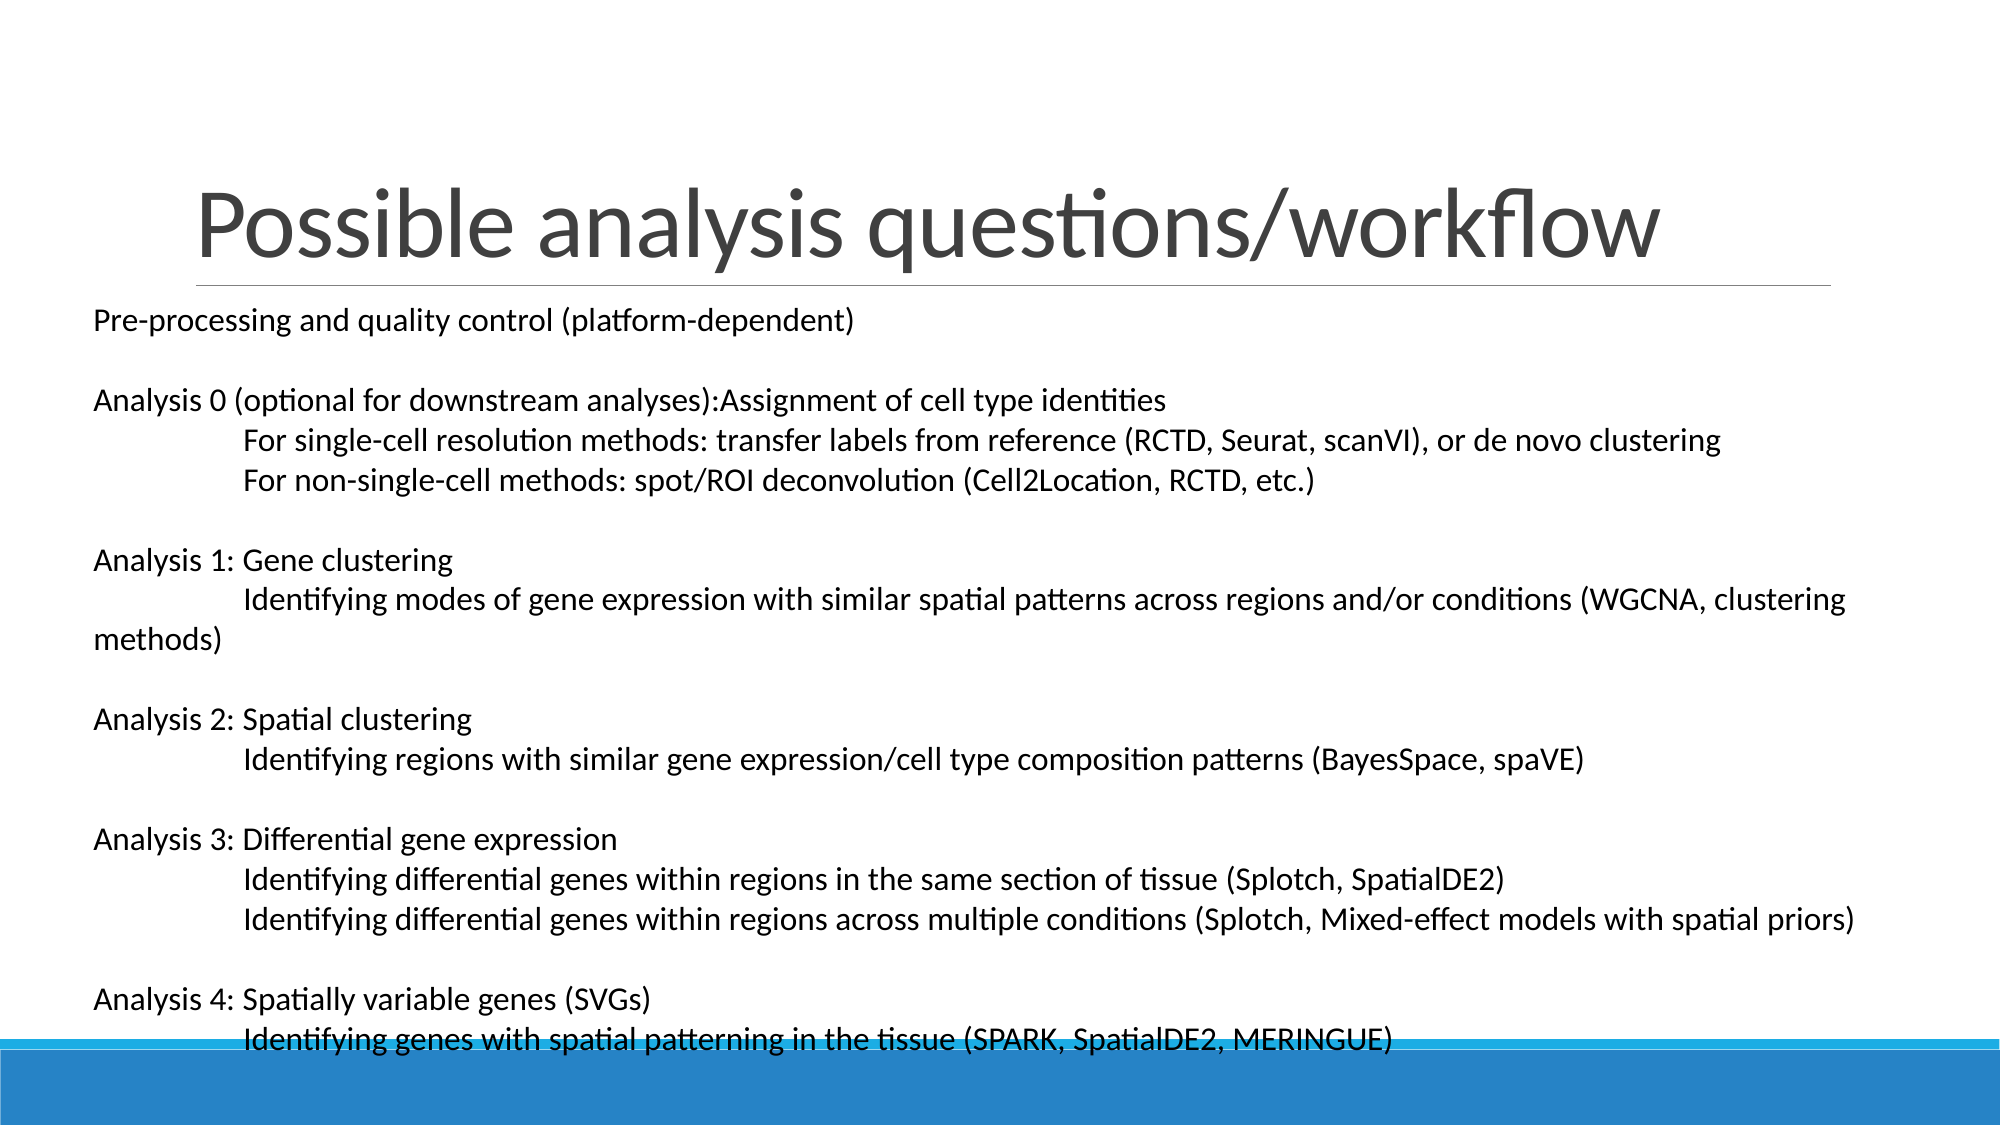

# Possible analysis questions/workflow
Pre-processing and quality control (platform-dependent)

Analysis 0 (optional for downstream analyses):Assignment of cell type identities
	For single-cell resolution methods: transfer labels from reference (RCTD, Seurat, scanVI), or de novo clustering
	For non-single-cell methods: spot/ROI deconvolution (Cell2Location, RCTD, etc.)

Analysis 1: Gene clustering
	Identifying modes of gene expression with similar spatial patterns across regions and/or conditions (WGCNA, clustering methods)

Analysis 2: Spatial clustering
	Identifying regions with similar gene expression/cell type composition patterns (BayesSpace, spaVE)

Analysis 3: Differential gene expression
	Identifying differential genes within regions in the same section of tissue (Splotch, SpatialDE2)
	Identifying differential genes within regions across multiple conditions (Splotch, Mixed-effect models with spatial priors)

Analysis 4: Spatially variable genes (SVGs)
	Identifying genes with spatial patterning in the tissue (SPARK, SpatialDE2, MERINGUE)